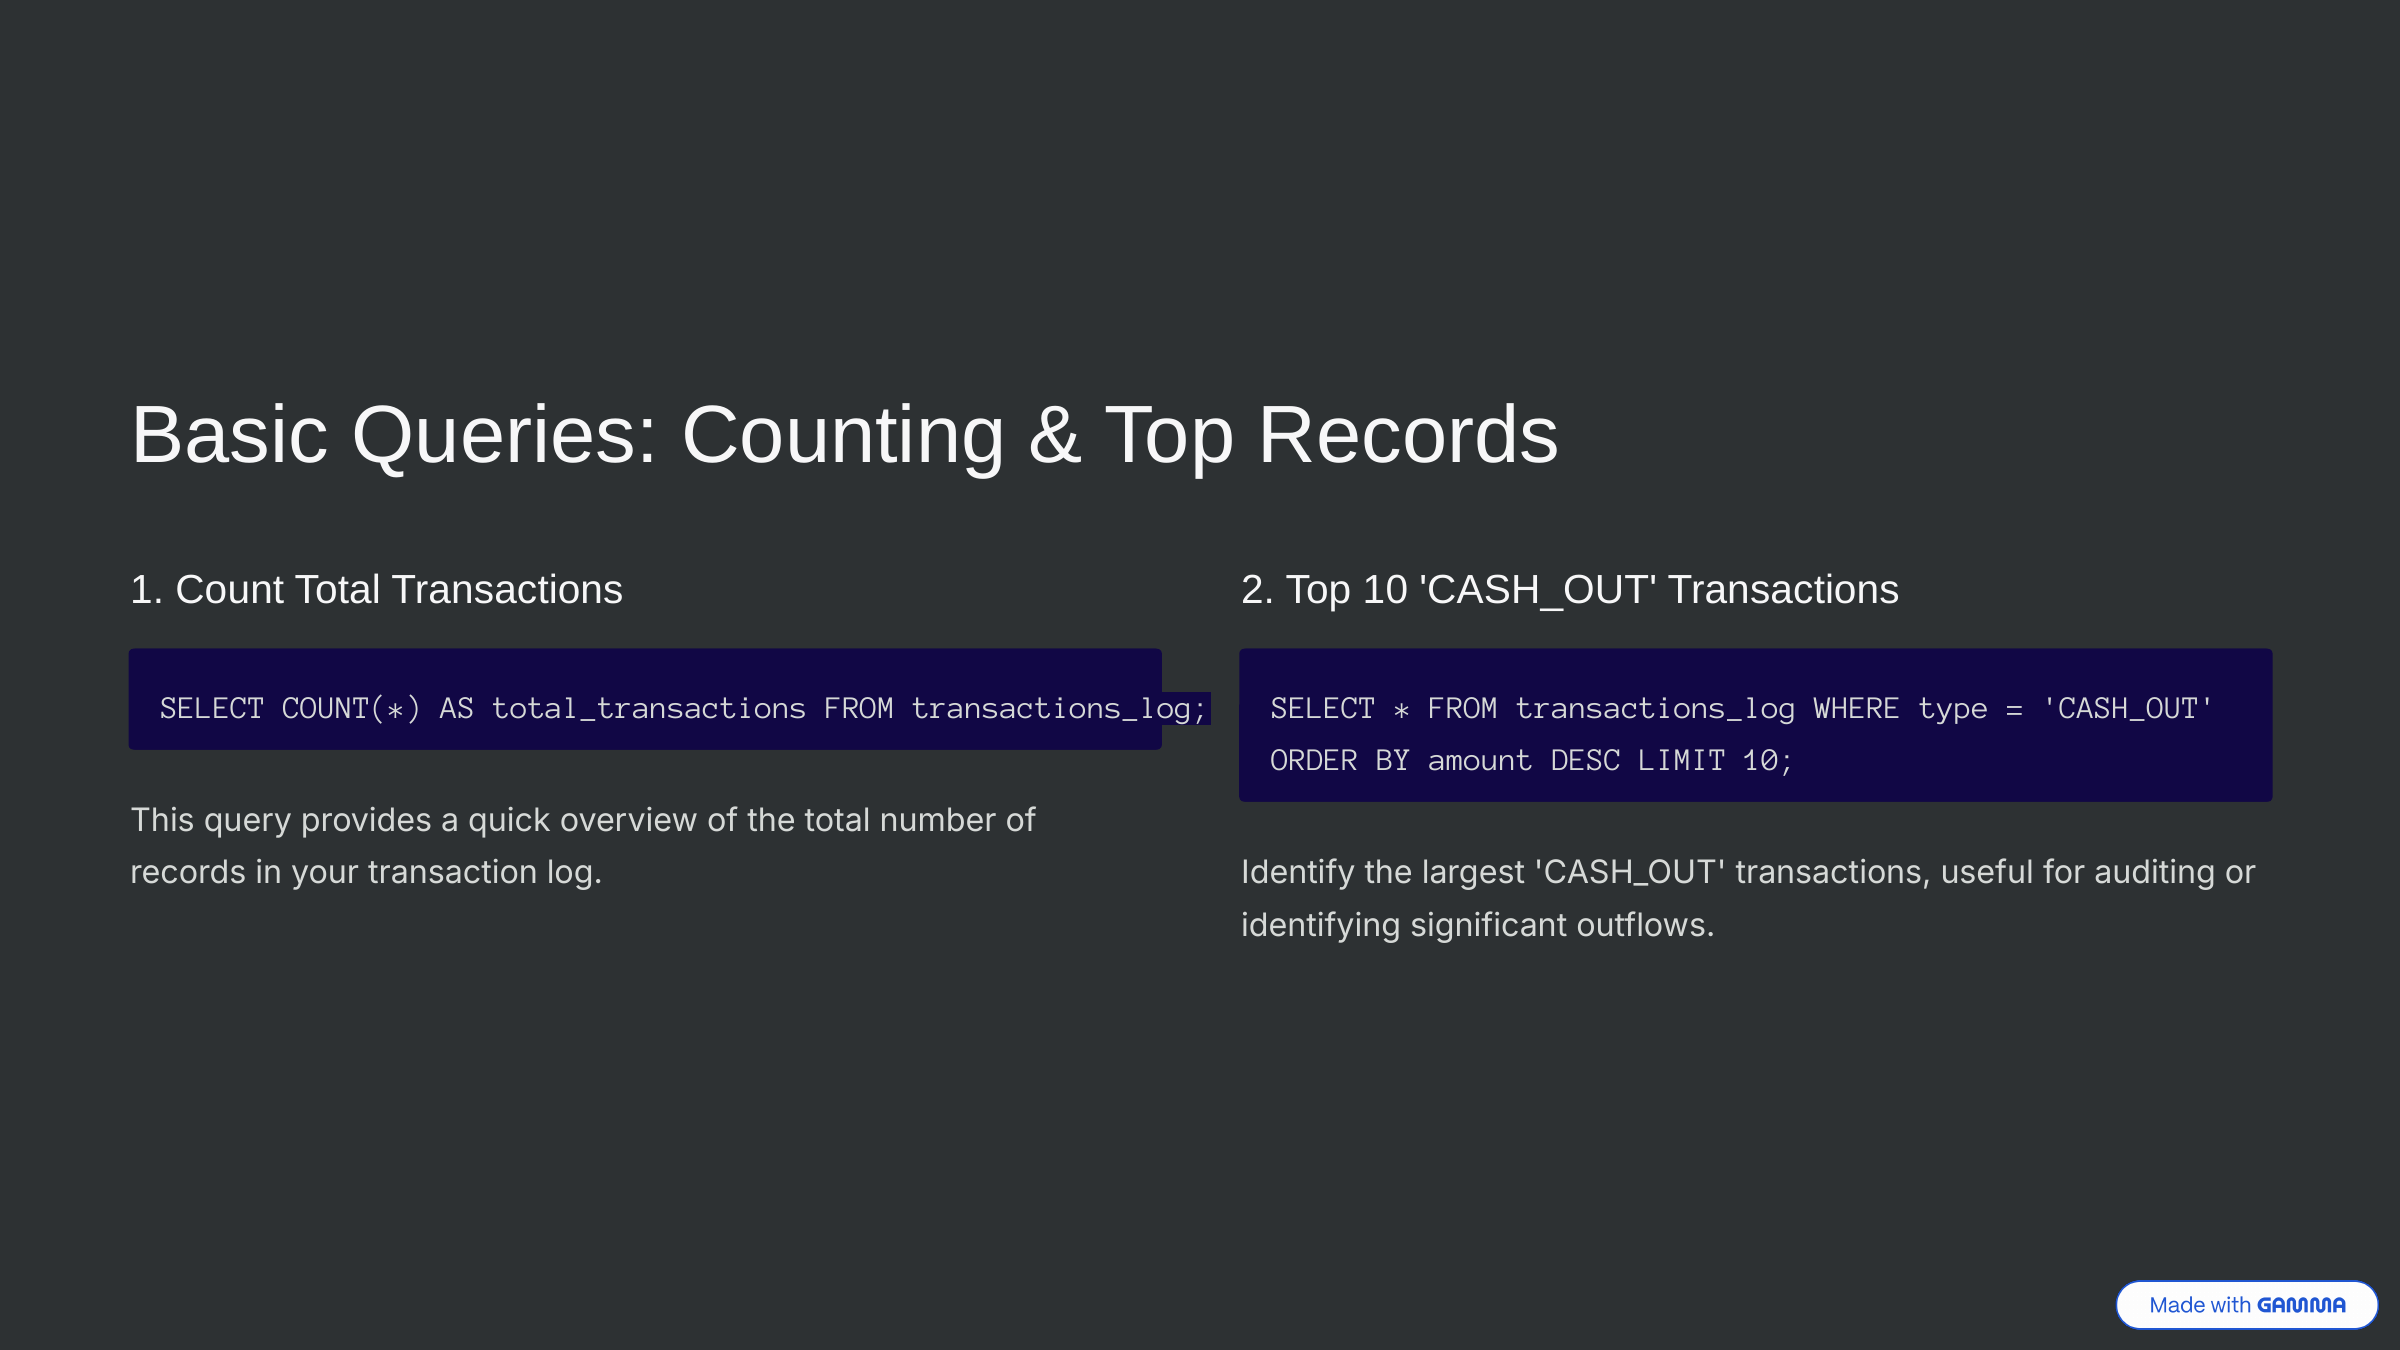

Basic Queries: Counting & Top Records
1. Count Total Transactions
2. Top 10 'CASH_OUT' Transactions

SELECT COUNT(*) AS total_transactions FROM transactions_log;
SELECT * FROM transactions_log WHERE type = 'CASH_OUT' ORDER BY amount DESC LIMIT 10;
This query provides a quick overview of the total number of records in your transaction log.
Identify the largest 'CASH_OUT' transactions, useful for auditing or identifying significant outflows.